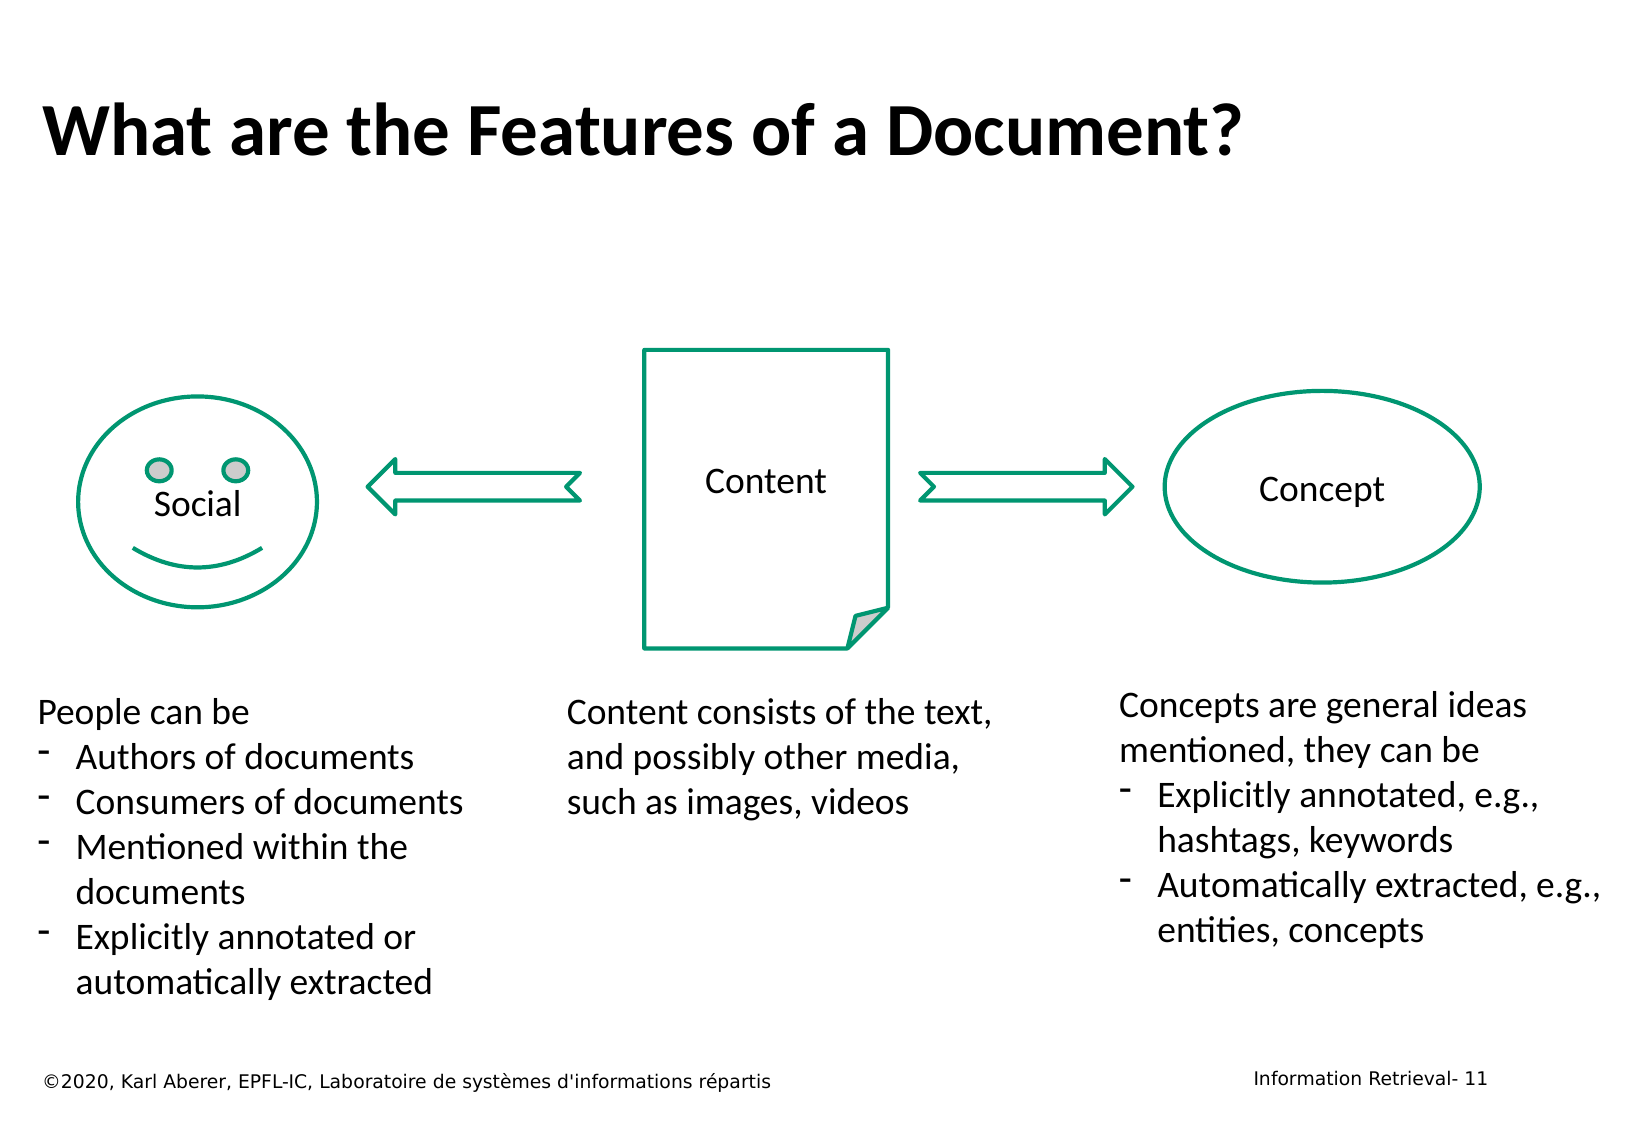

# What are the Features of a Document?
Content
Concept
Social

Concepts are general ideas
mentioned, they can be
Explicitly annotated, e.g.,
hashtags, keywords
Automatically extracted, e.g.,
entities, concepts
People can be
Authors of documents
Consumers of documents
Mentioned within the documents
Explicitly annotated or automatically extracted
Content consists of the text,
and possibly other media, such as images, videos
©2020, Karl Aberer, EPFL-IC, Laboratoire de systèmes d'informations répartis